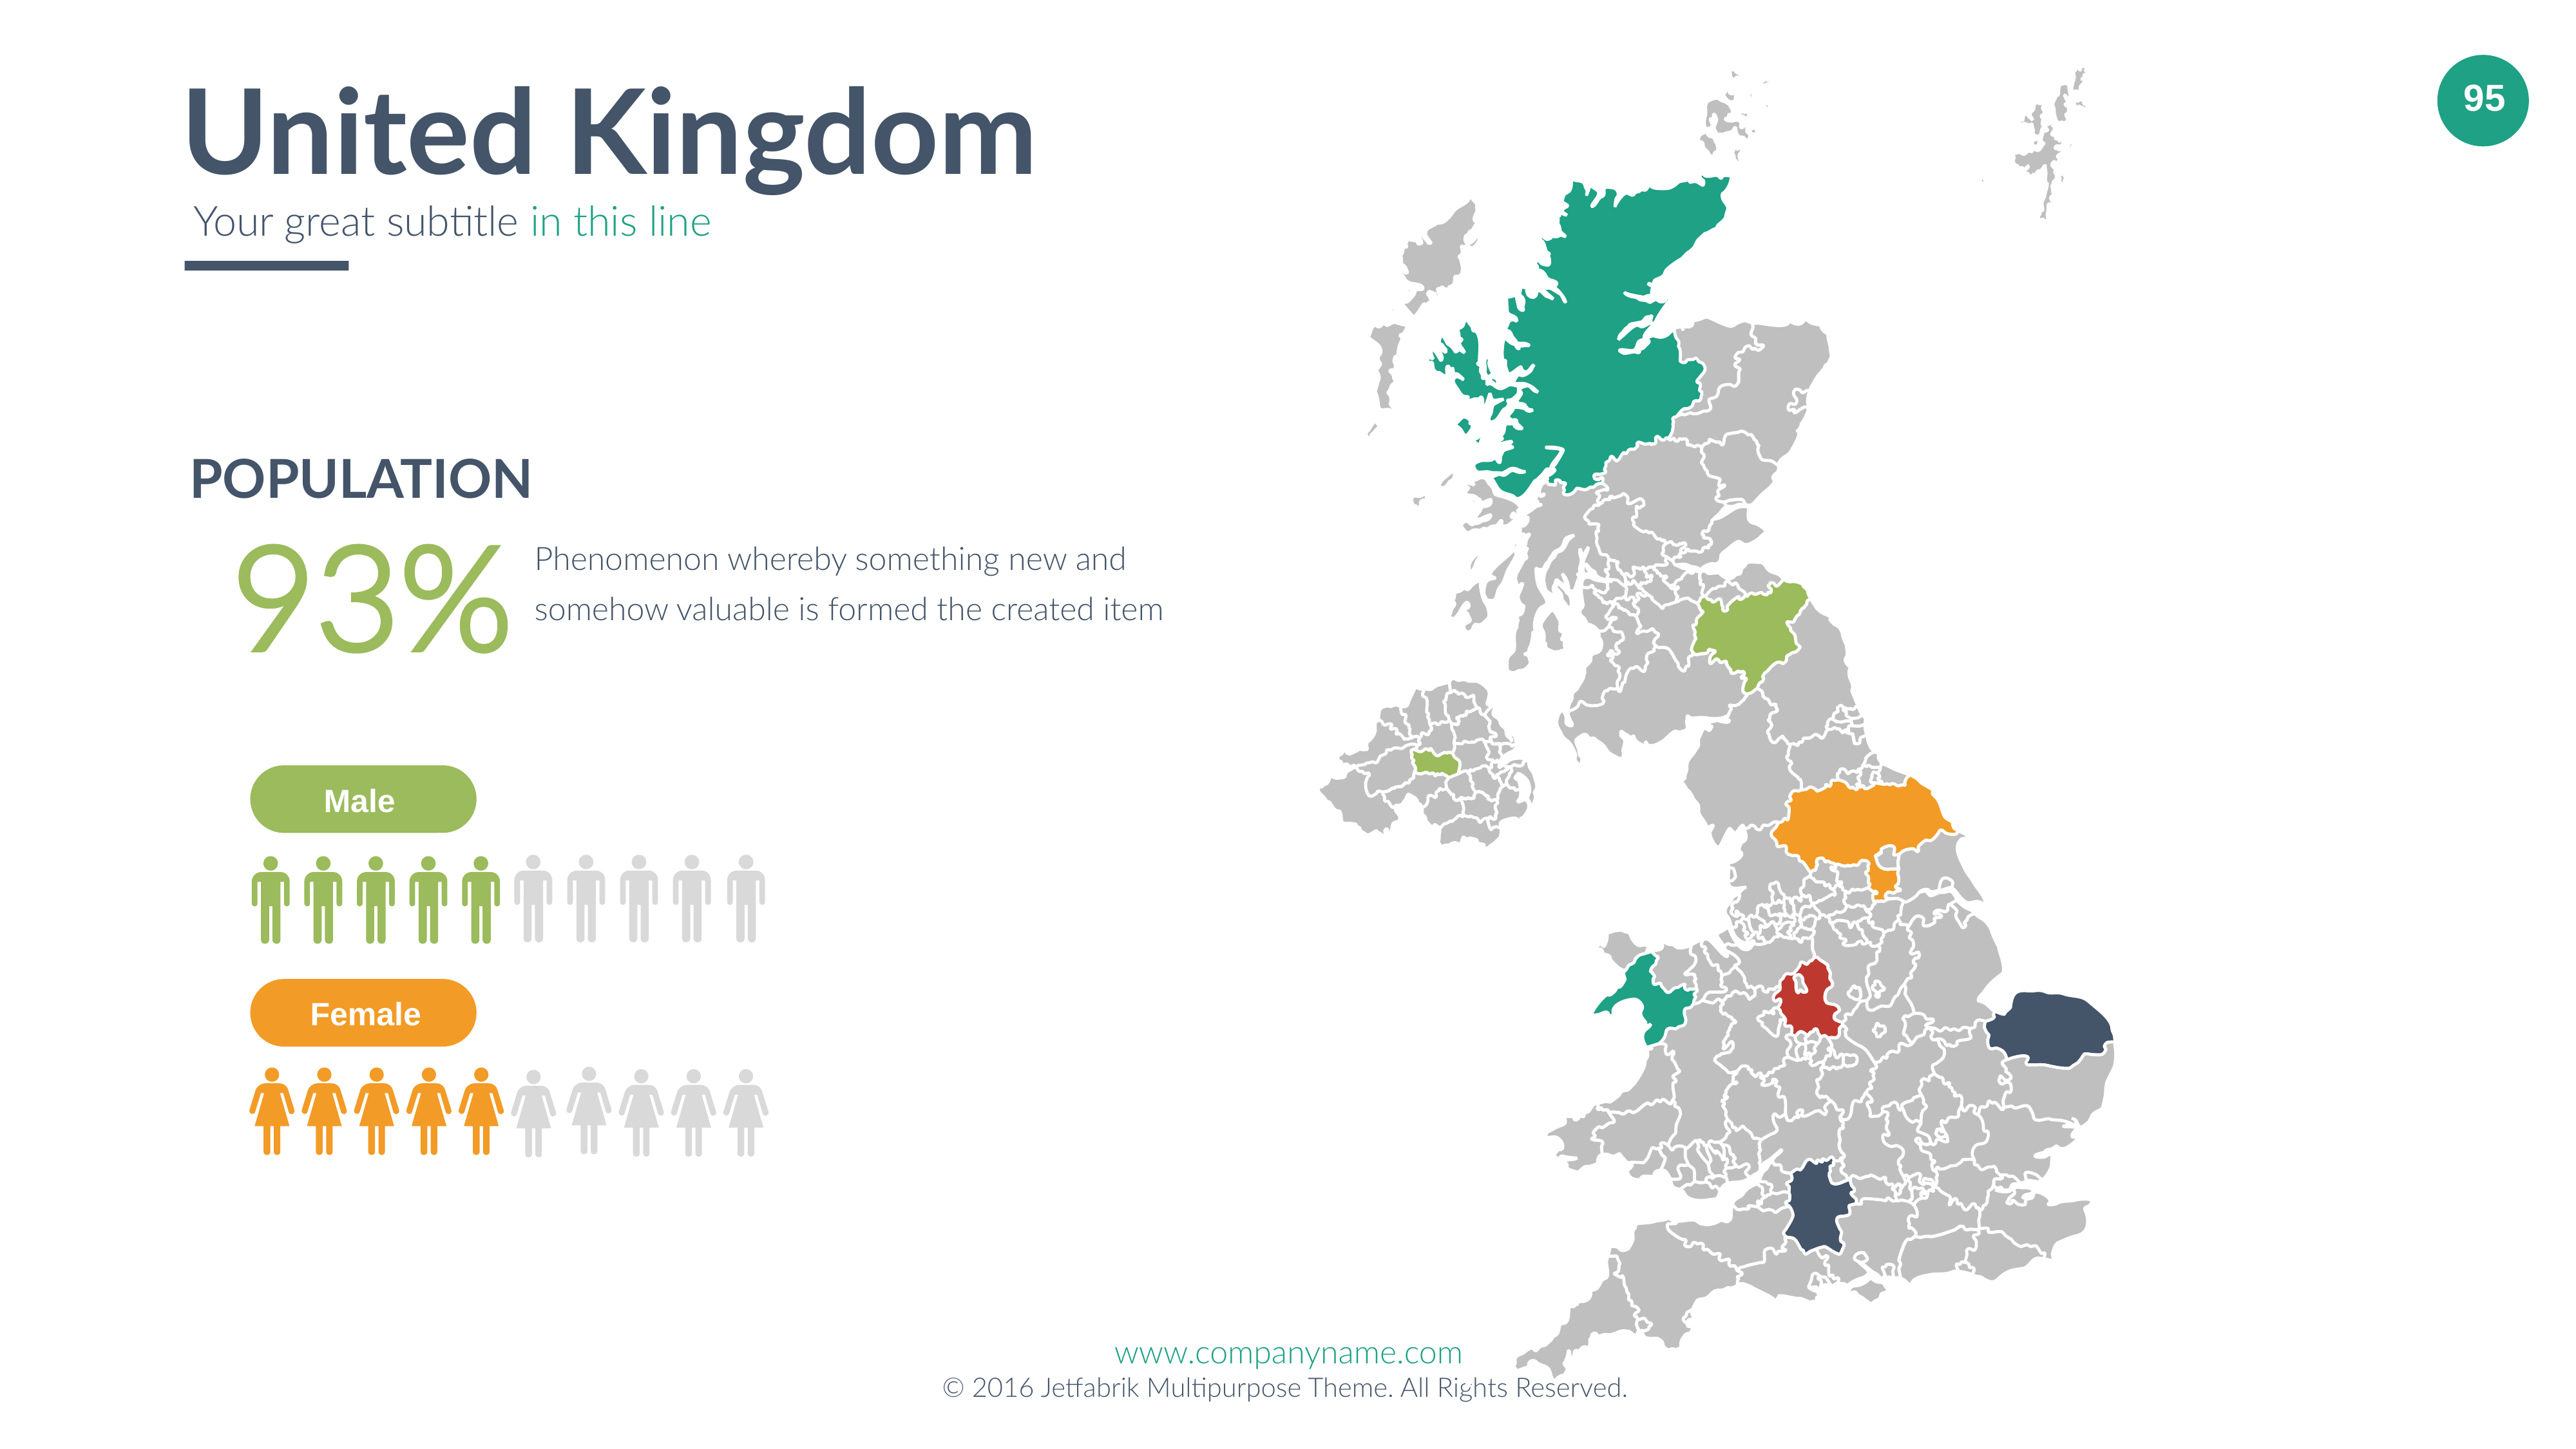

United Kingdom

Your great subtitle in this line

POPULATION
93%
Phenomenon whereby something new and somehow valuable is formed the created item

Male

Female